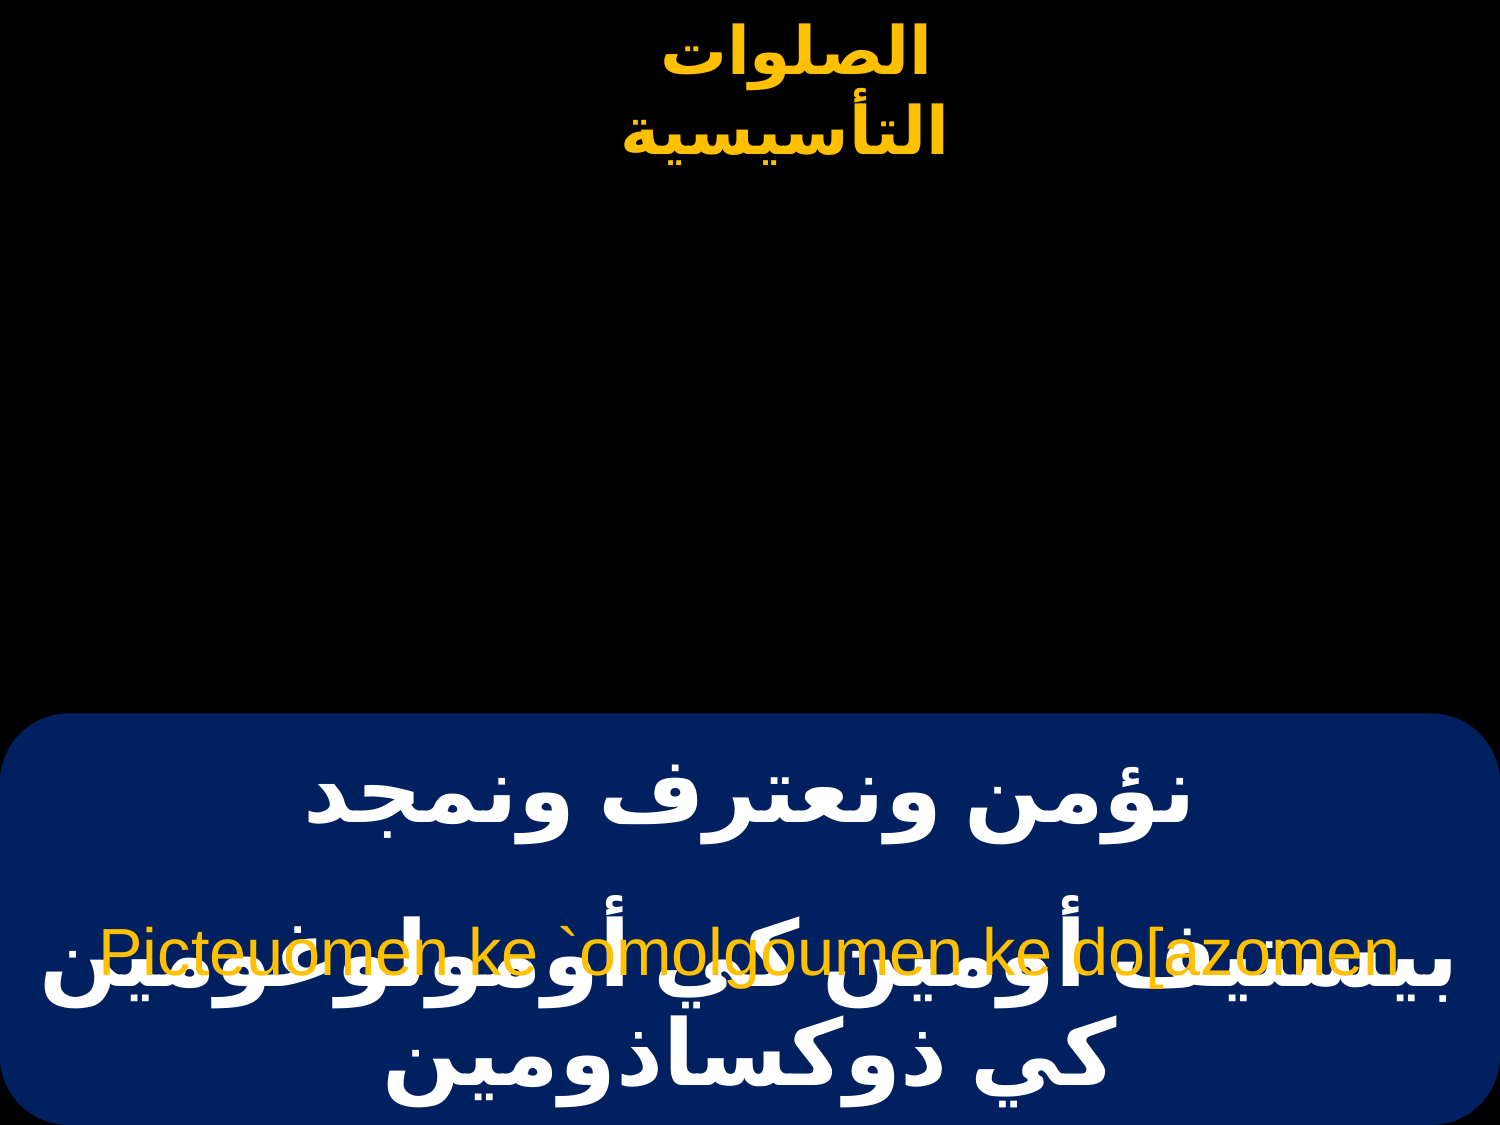

# نؤمن ونعترف ونمجد
Picteuomen ke `omolgoumen ke do[azomen
بيستيف أومين كي أومولوغومين كي ذوكساذومين